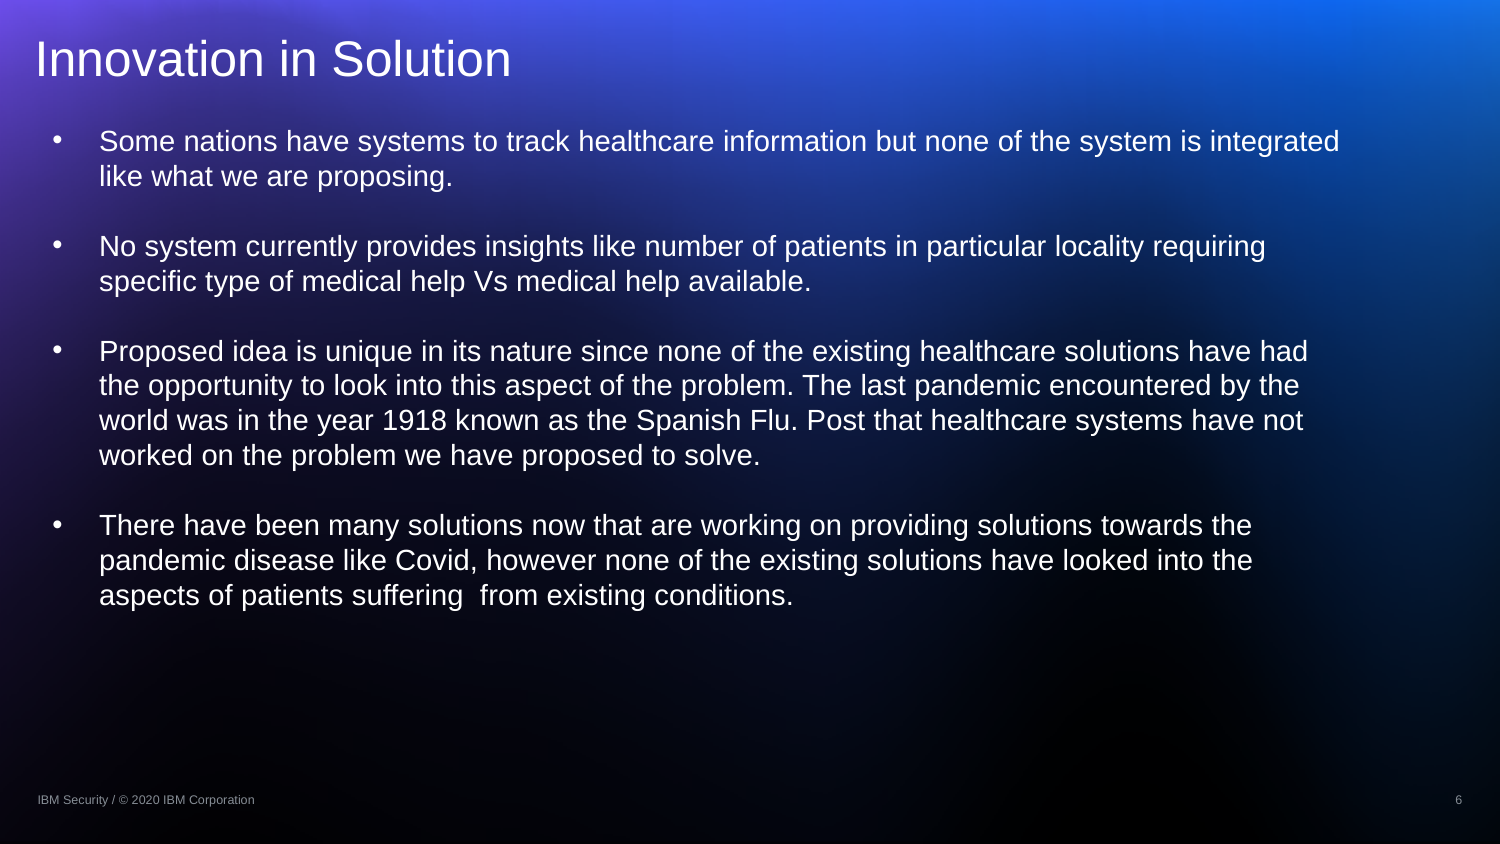

# Innovation in Solution
Some nations have systems to track healthcare information but none of the system is integrated like what we are proposing.

No system currently provides insights like number of patients in particular locality requiring specific type of medical help Vs medical help available.

Proposed idea is unique in its nature since none of the existing healthcare solutions have had the opportunity to look into this aspect of the problem. The last pandemic encountered by the world was in the year 1918 known as the Spanish Flu. Post that healthcare systems have not worked on the problem we have proposed to solve.

There have been many solutions now that are working on providing solutions towards the pandemic disease like Covid, however none of the existing solutions have looked into the aspects of patients suffering  from existing conditions.
6
IBM Security / © 2020 IBM Corporation